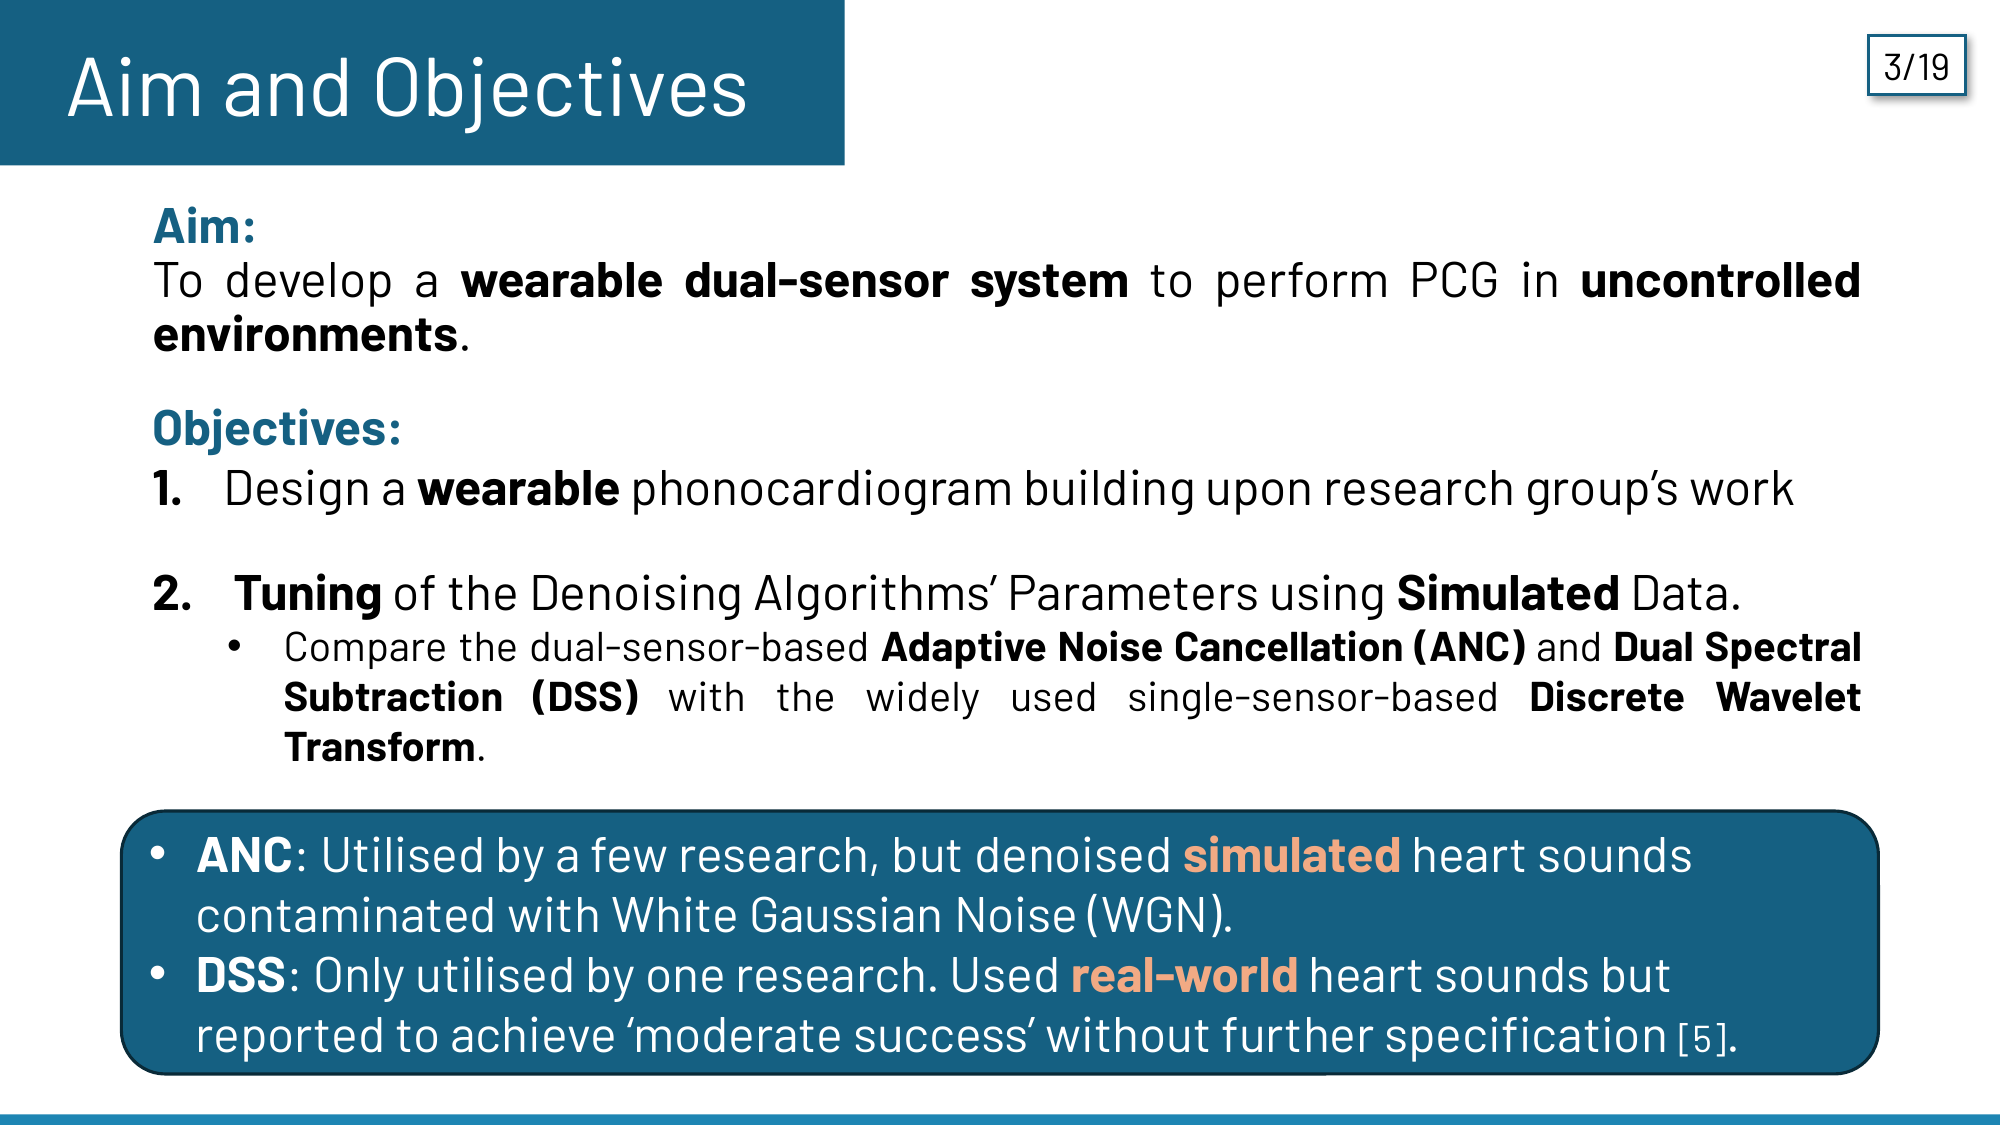

Aim and Objectives
3/19
Aim:
To develop a wearable dual-sensor system to perform PCG in uncontrolled environments.

Objectives:
1.    Design a wearable phonocardiogram building upon research group’s work
2.    Tuning of the Denoising Algorithms’ Parameters using Simulated Data.
Compare the dual-sensor-based Adaptive Noise Cancellation (ANC) and Dual Spectral Subtraction (DSS) with the widely used single-sensor-based Discrete Wavelet Transform.
ANC: Utilised by a few research, but denoised simulated heart sounds contaminated with White Gaussian Noise (WGN).
DSS: Only utilised by one research. Used real-world heart sounds but reported to achieve ‘moderate success’ without further specification [5].